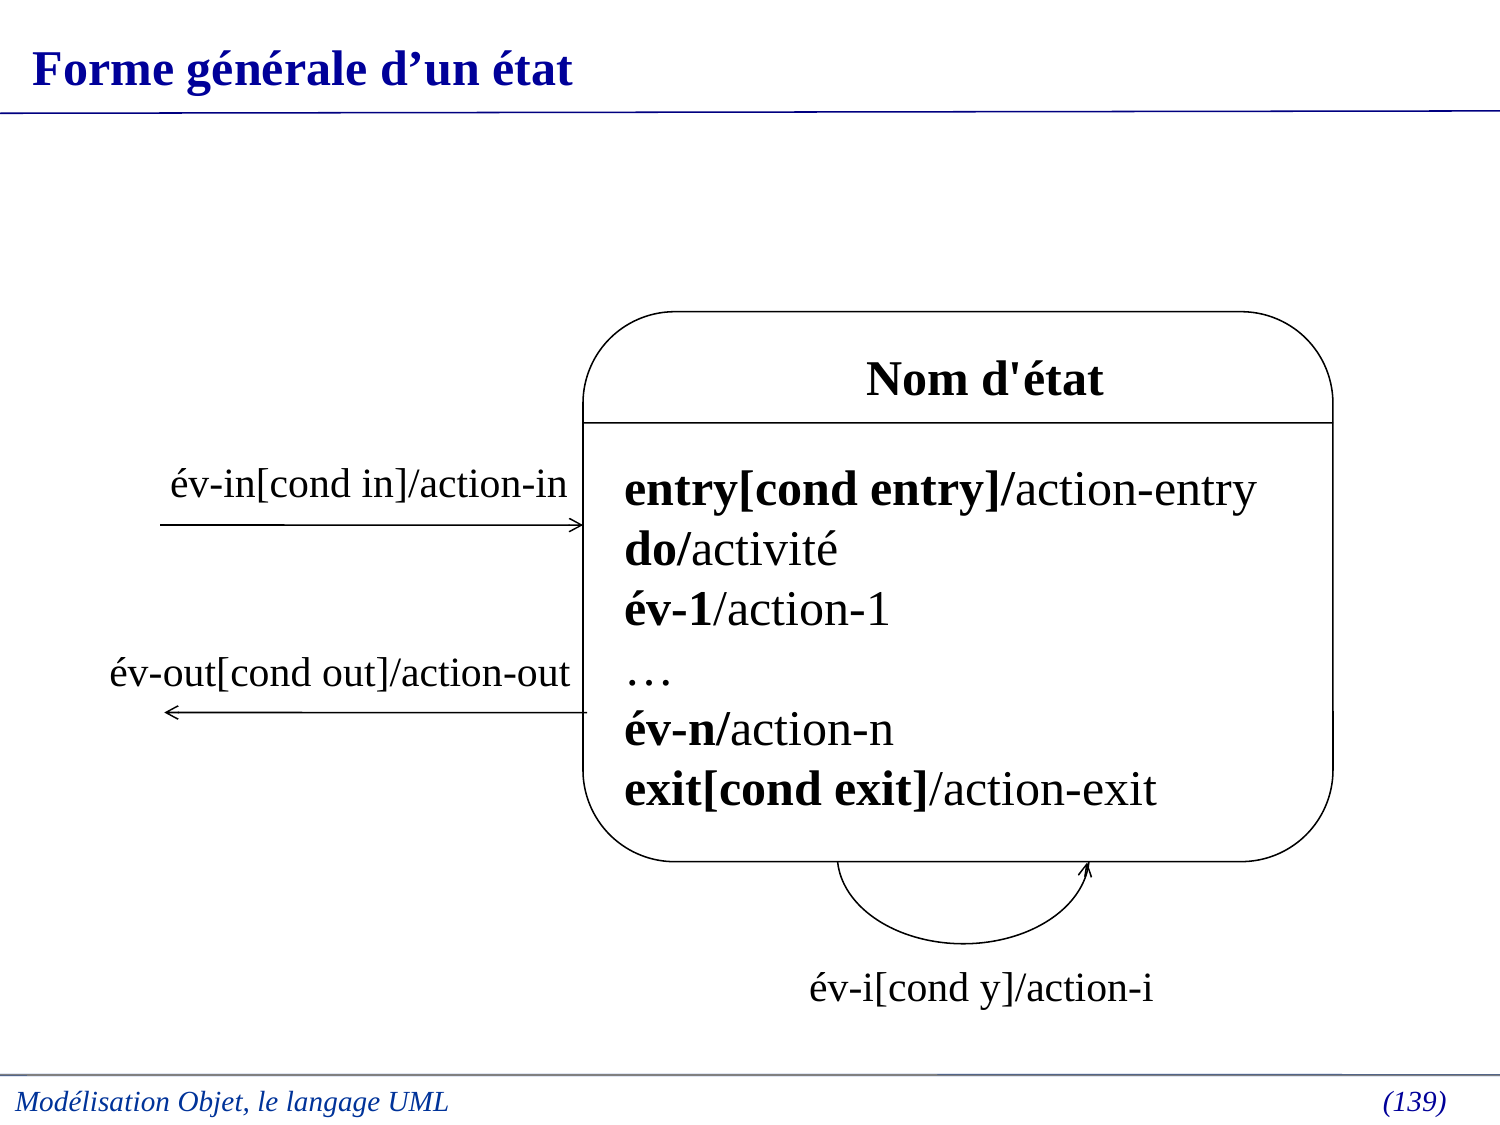

# Forme générale d’un état
       Nom d'état

entry[cond entry]/action-entry
do/activité
év-1/action-1
…
év-n/action-n
exit[cond exit]/action-exit

év-in[cond in]/action-in

év-out[cond out]/action-out

év-i[cond y]/action-i

Modélisation Objet, le langage UML
 (139)